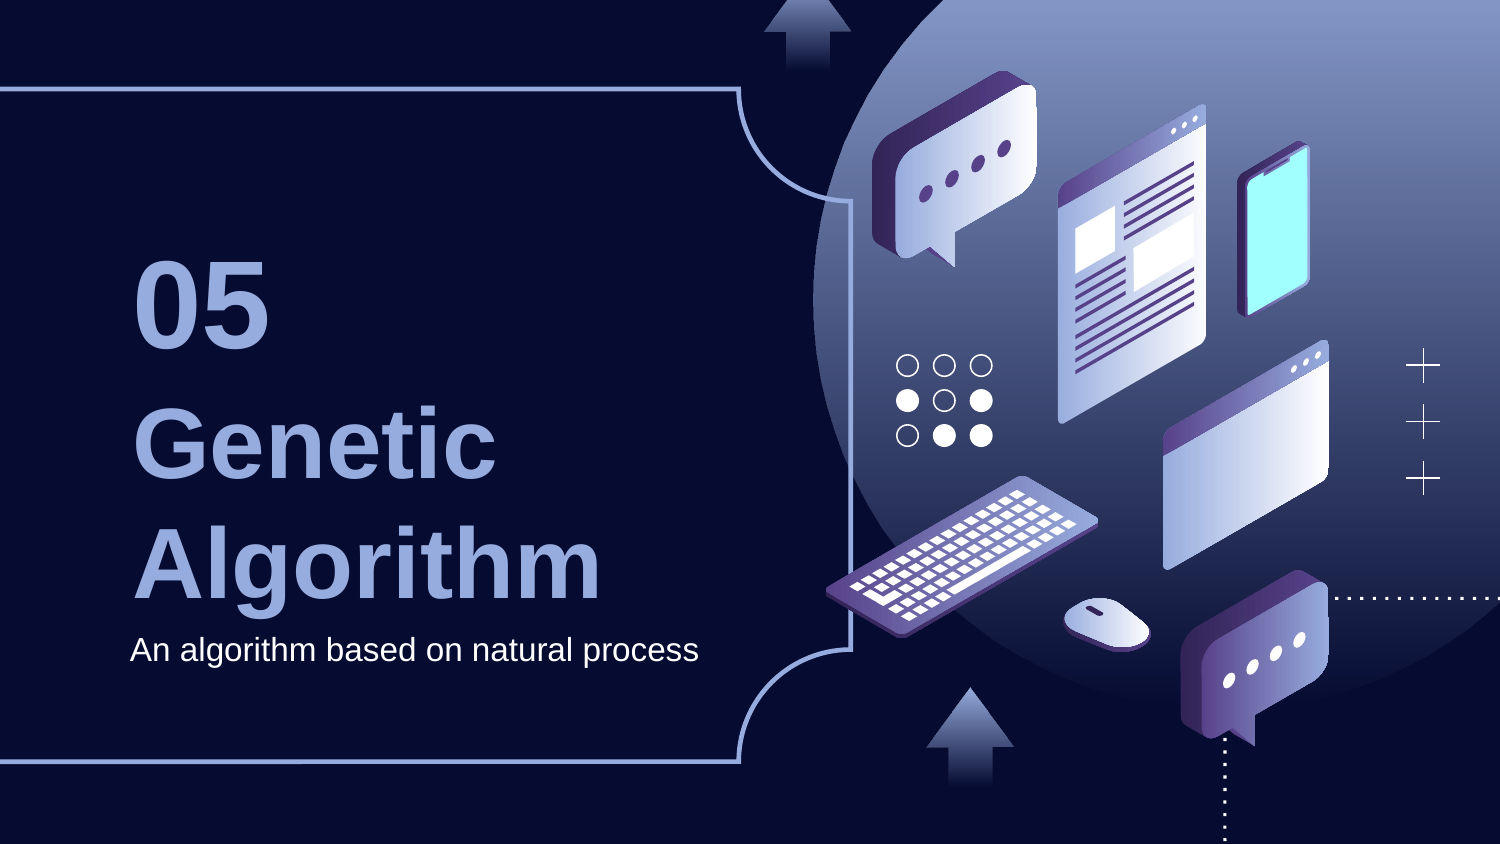

05

# Genetic Algorithm

An algorithm based on natural process